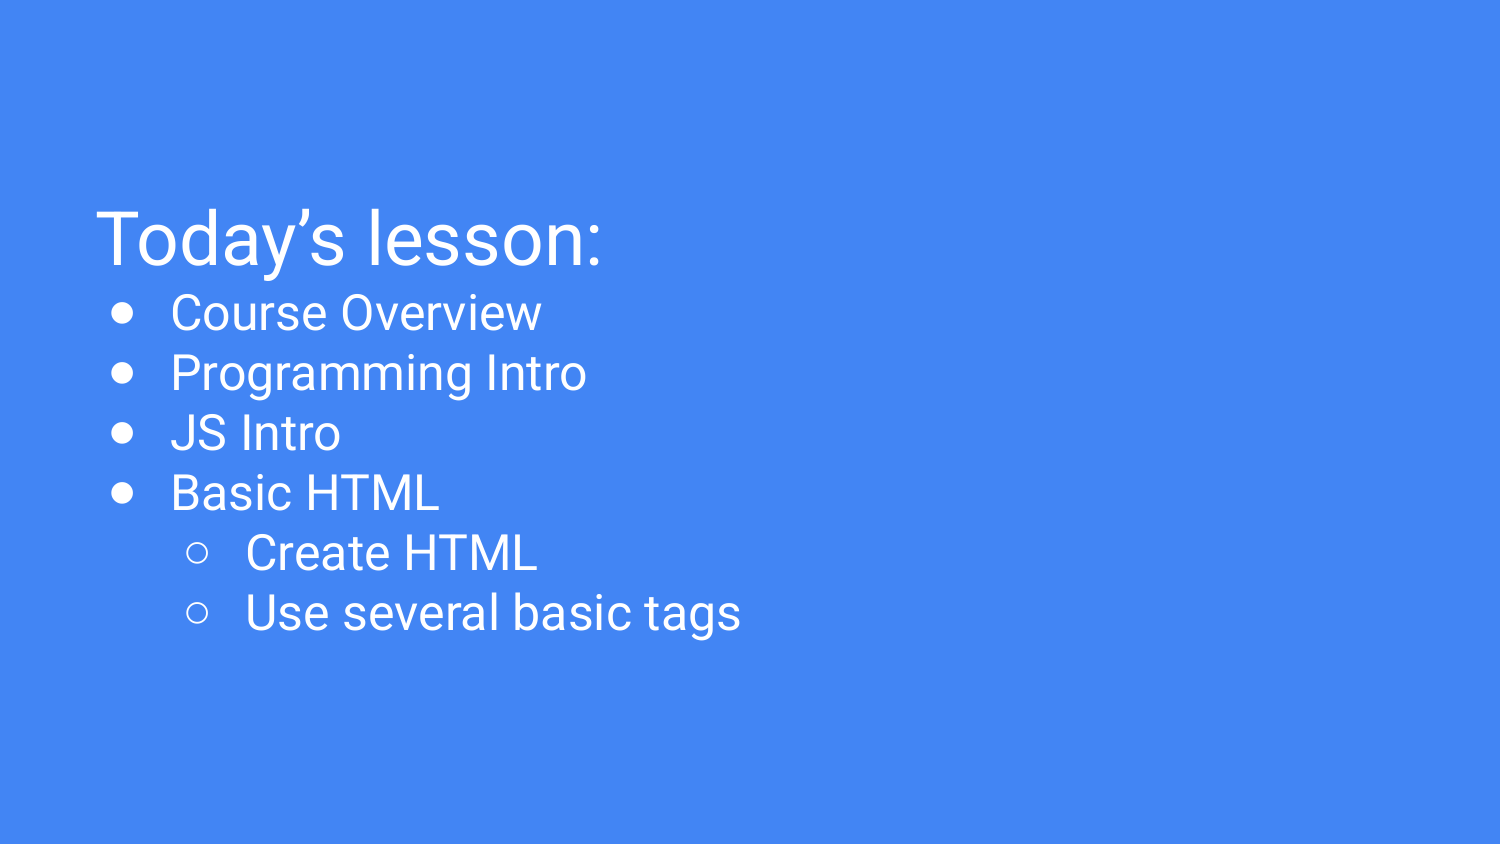

# Today’s lesson:
Course Overview
Programming Intro
JS Intro
Basic HTML
Create HTML
Use several basic tags